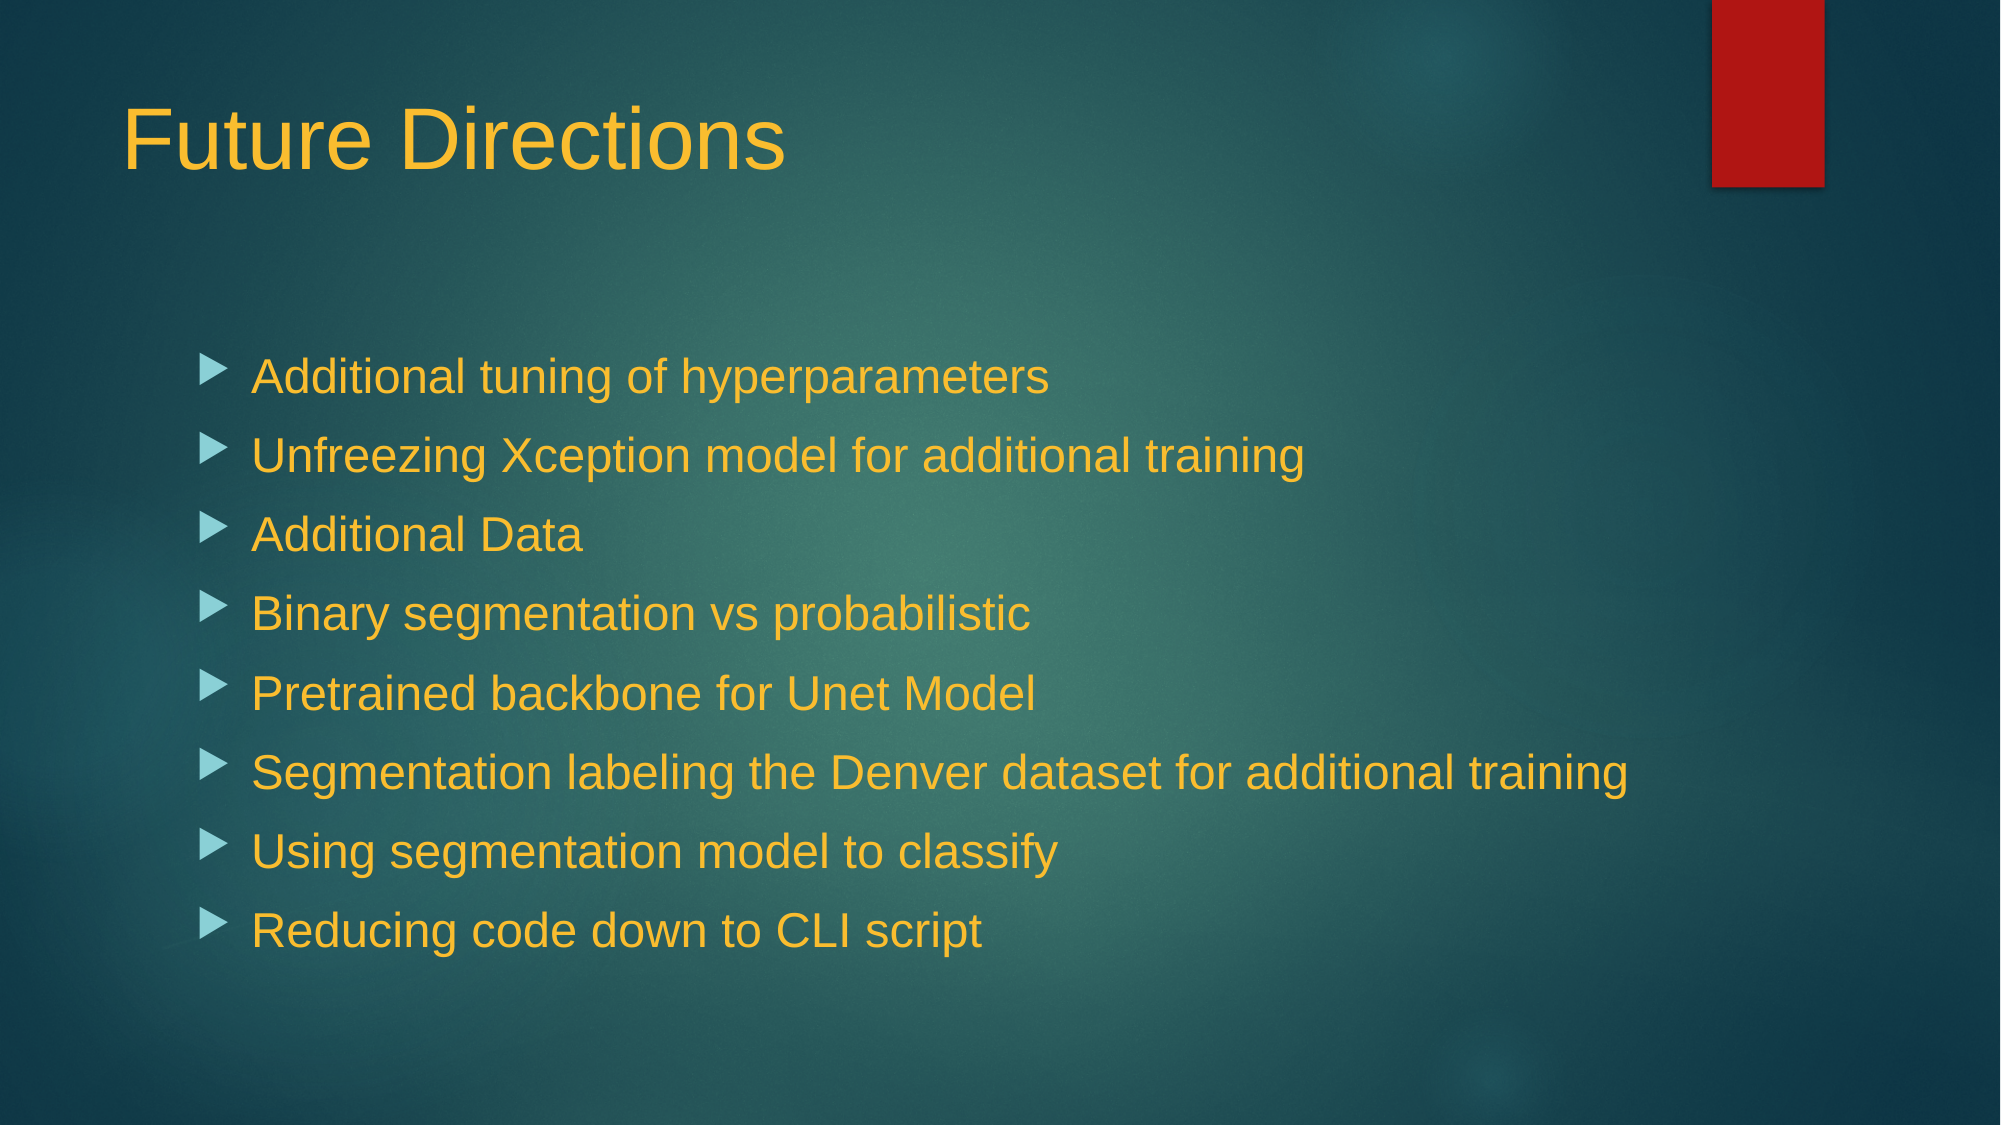

# Future Directions
Additional tuning of hyperparameters
Unfreezing Xception model for additional training
Additional Data
Binary segmentation vs probabilistic
Pretrained backbone for Unet Model
Segmentation labeling the Denver dataset for additional training
Using segmentation model to classify
Reducing code down to CLI script